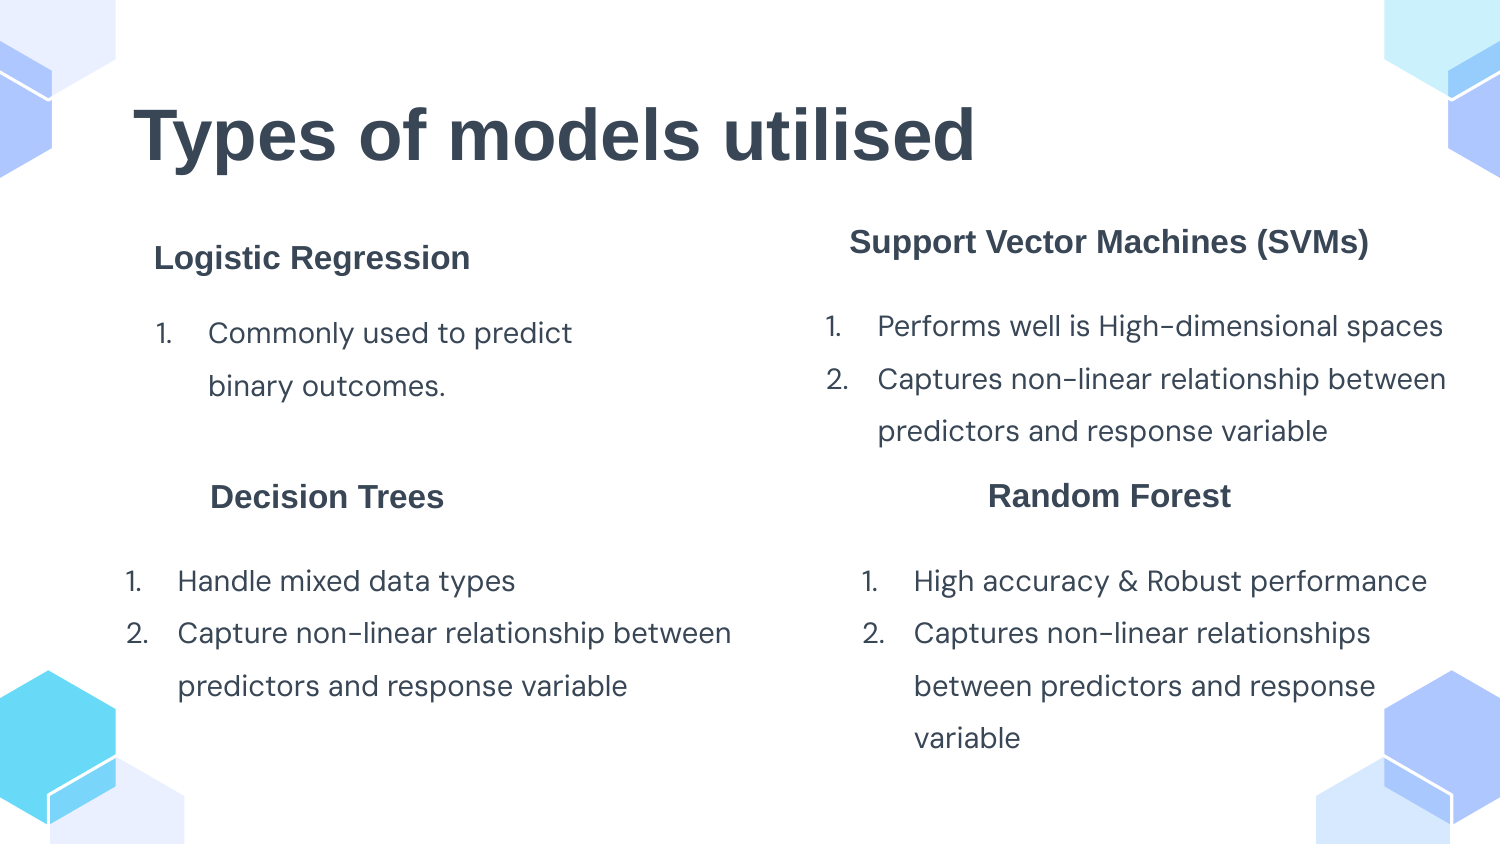

# Types of models utilised
Support Vector Machines (SVMs)
Logistic Regression
Performs well is High-dimensional spaces
Captures non-linear relationship between predictors and response variable
Commonly used to predict binary outcomes.
Decision Trees
Random Forest
Handle mixed data types
Capture non-linear relationship between predictors and response variable
High accuracy & Robust performance
Captures non-linear relationships between predictors and response variable